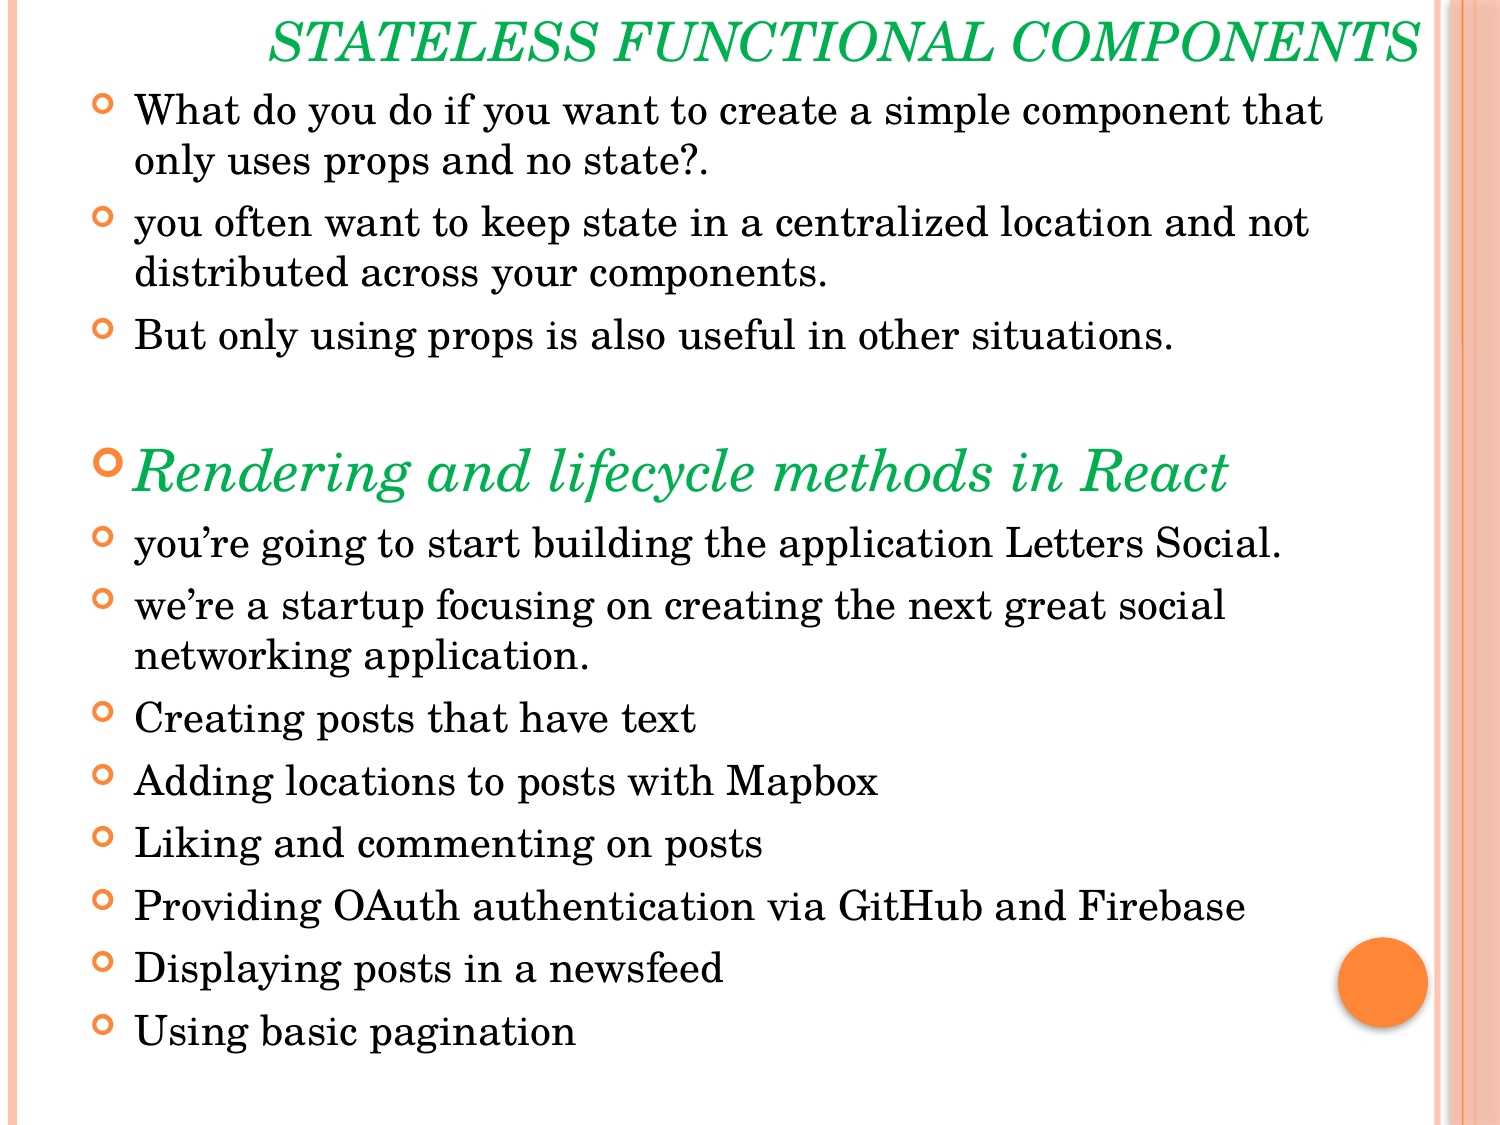

# Stateless functional components
What do you do if you want to create a simple component that only uses props and no state?.
you often want to keep state in a centralized location and not distributed across your components.
But only using props is also useful in other situations.

Rendering and lifecycle methods in React
you’re going to start building the application Letters Social.
we’re a startup focusing on creating the next great social networking application.
Creating posts that have text
Adding locations to posts with Mapbox
Liking and commenting on posts
Providing OAuth authentication via GitHub and Firebase
Displaying posts in a newsfeed
Using basic pagination